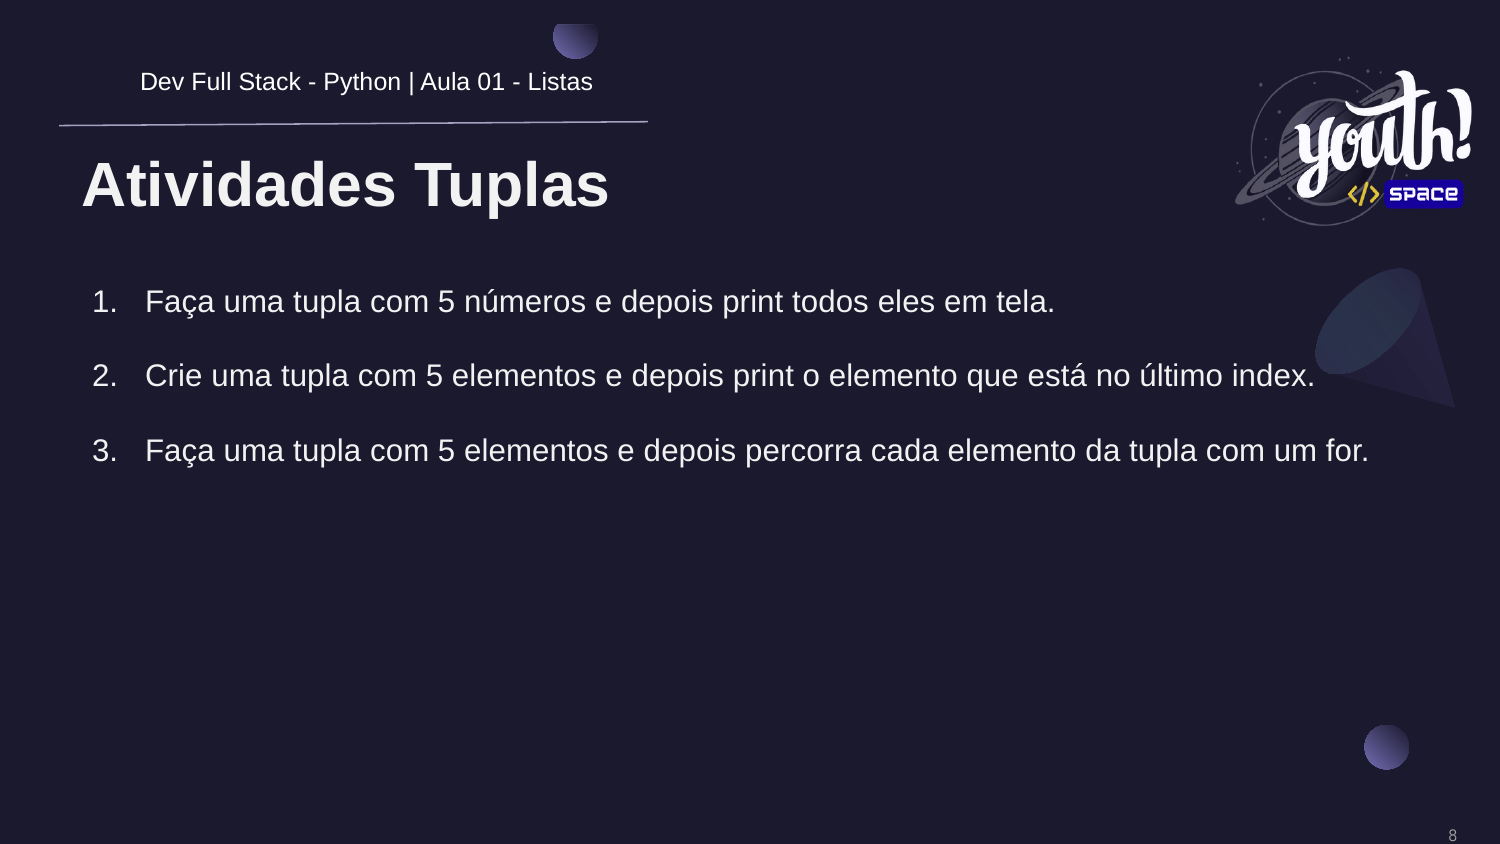

Dev Full Stack - Python | Aula 01 - Listas
# Atividades Tuplas

Faça uma tupla com 5 números e depois print todos eles em tela.

Crie uma tupla com 5 elementos e depois print o elemento que está no último index.

Faça uma tupla com 5 elementos e depois percorra cada elemento da tupla com um for.
8